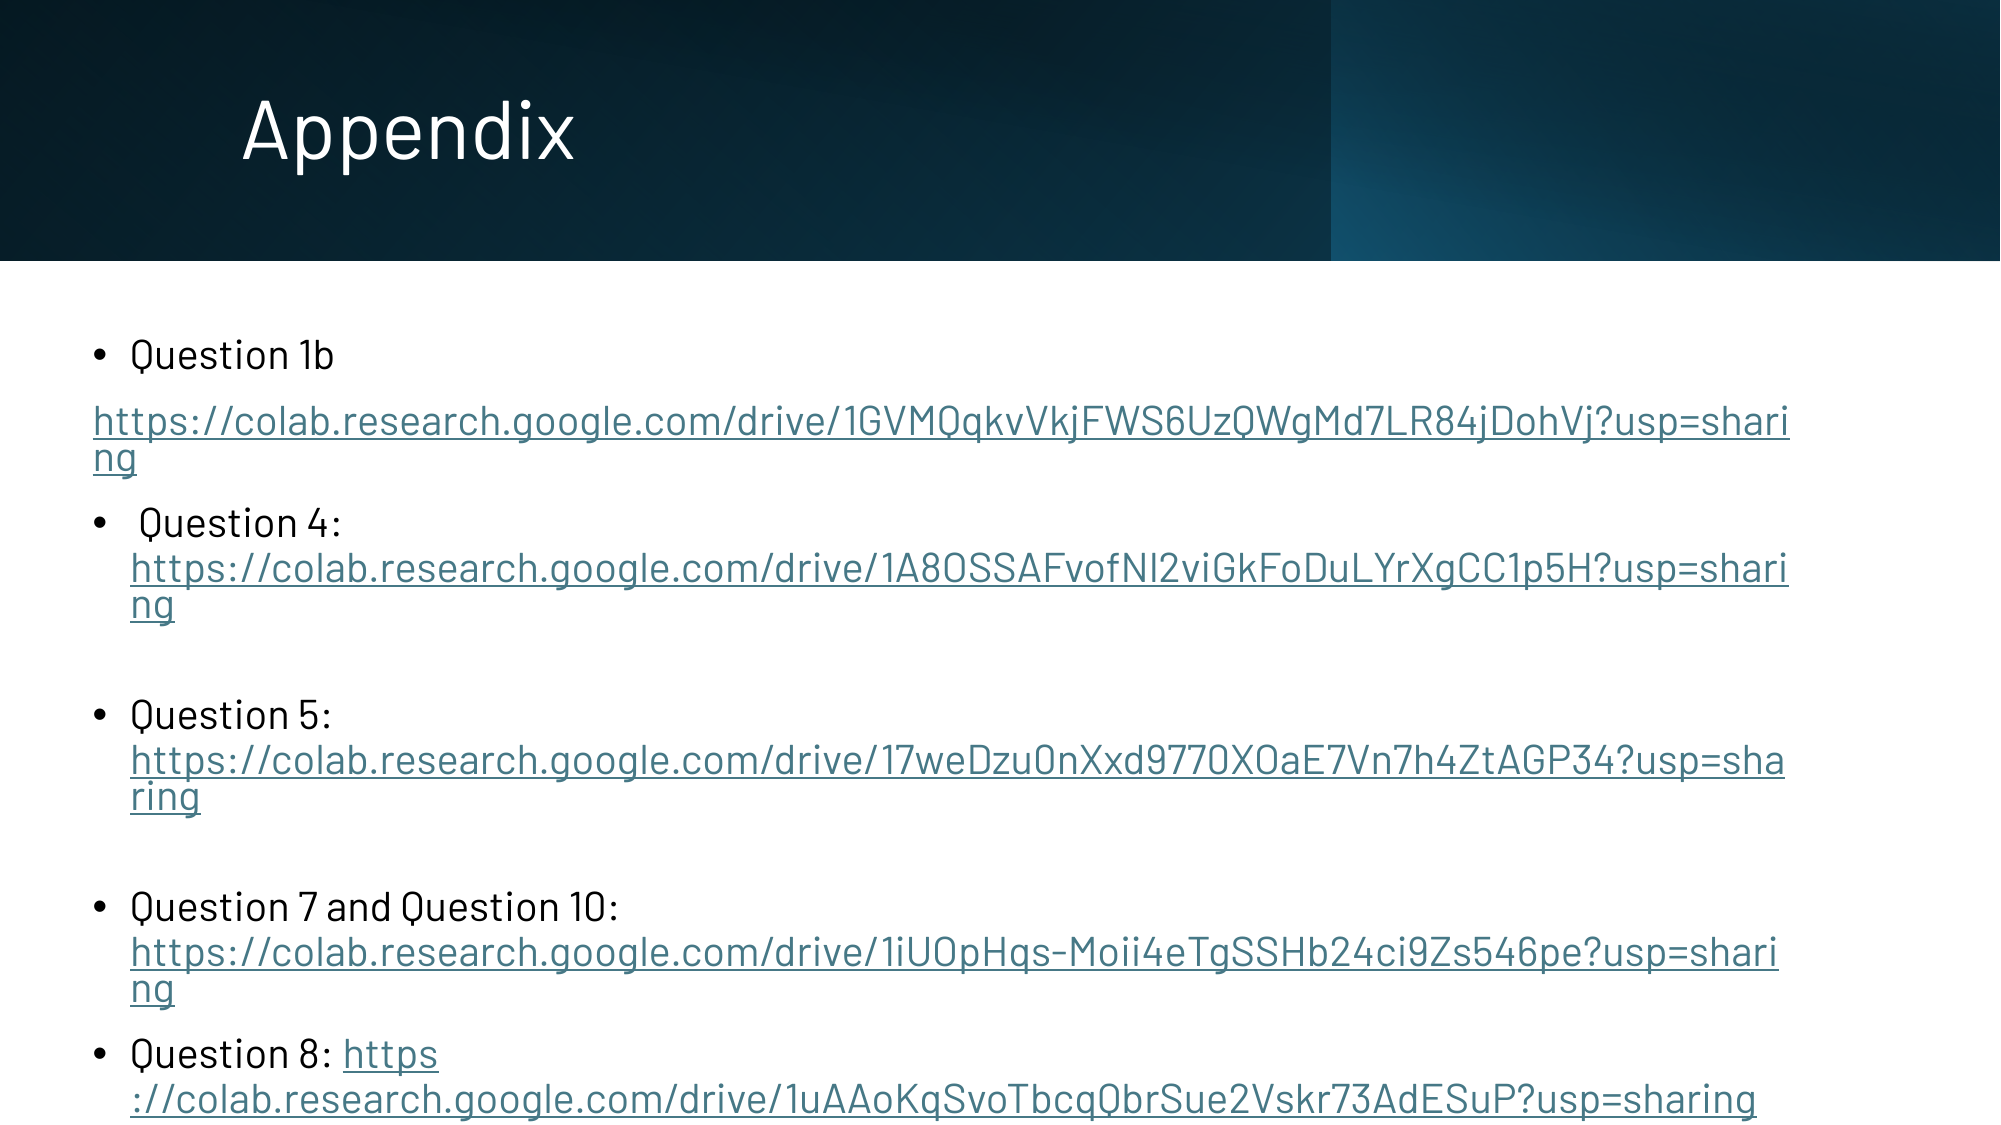

# Appendix
Question 1b
https://colab.research.google.com/drive/1GVMQqkvVkjFWS6UzQWgMd7LR84jDohVj?usp=sharing
 Question 4: https://colab.research.google.com/drive/1A8OSSAFvofNl2viGkFoDuLYrXgCC1p5H?usp=sharing
Question 5: https://colab.research.google.com/drive/17weDzu0nXxd9770XOaE7Vn7h4ZtAGP34?usp=sharing
Question 7 and Question 10: https://colab.research.google.com/drive/1iUOpHqs-Moii4eTgSSHb24ci9Zs546pe?usp=sharing
Question 8: https://colab.research.google.com/drive/1uAAoKqSvoTbcqQbrSue2Vskr73AdESuP?usp=sharing